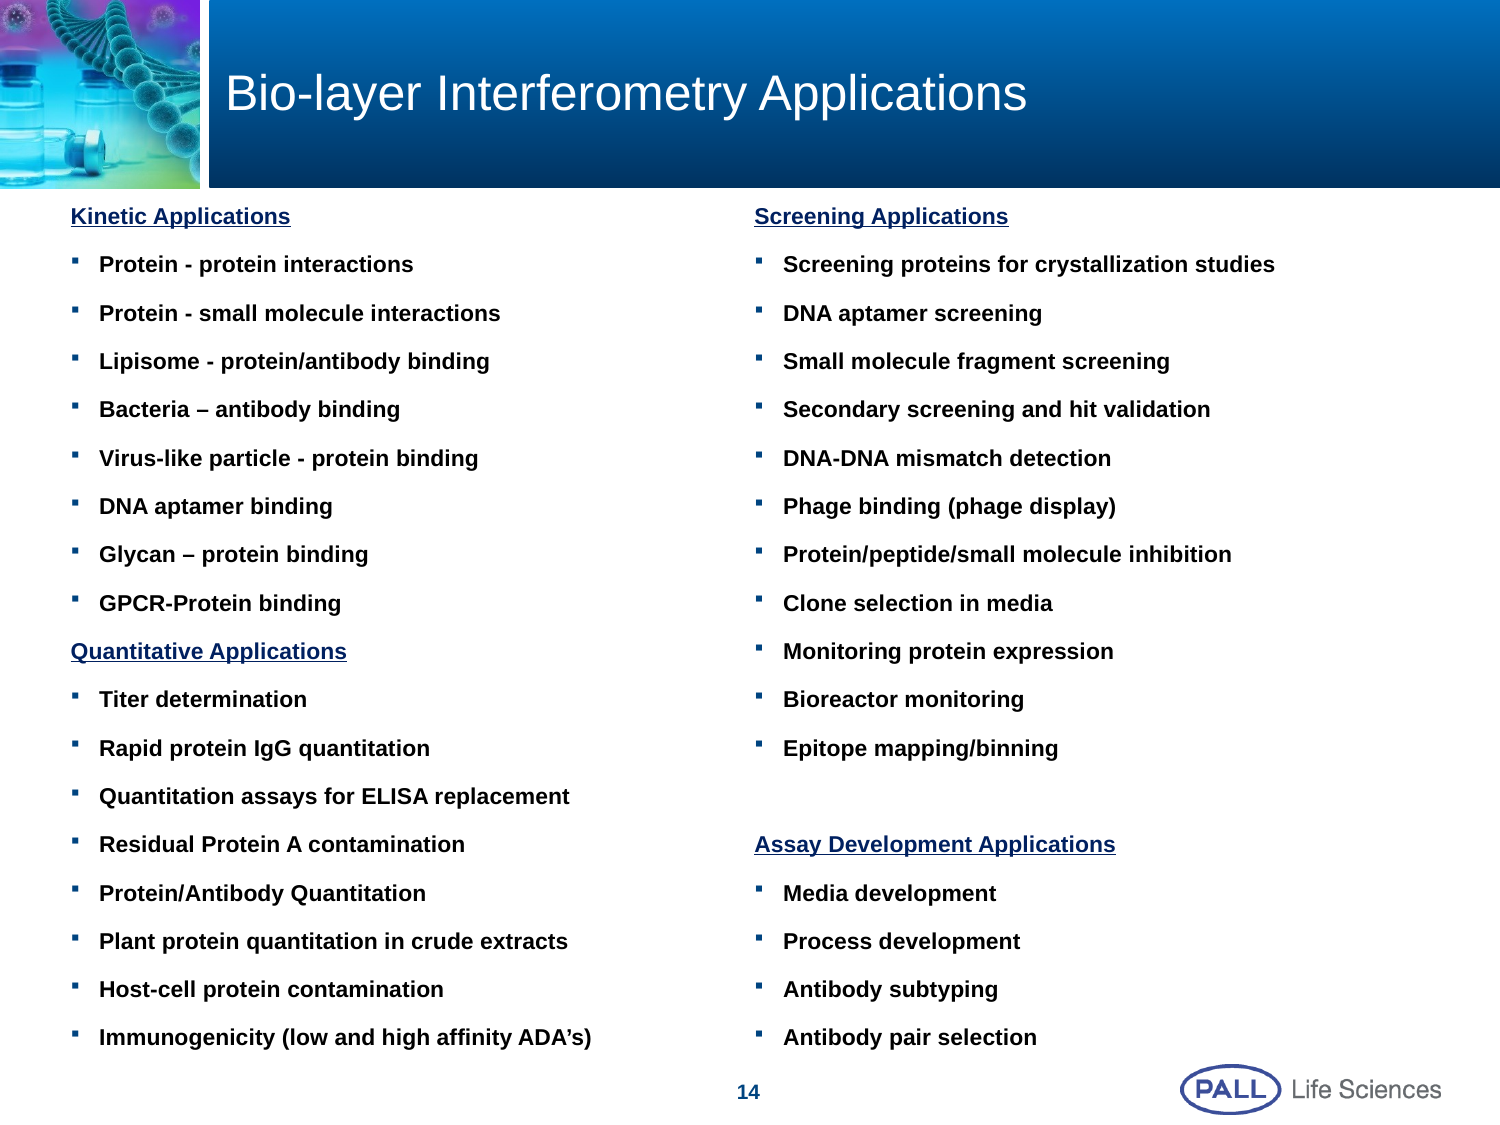

# Bio-layer Interferometry Applications
Kinetic Applications
Protein - protein interactions
Protein - small molecule interactions
Lipisome - protein/antibody binding
Bacteria – antibody binding
Virus-like particle - protein binding
DNA aptamer binding
Glycan – protein binding
GPCR-Protein binding
Quantitative Applications
Titer determination
Rapid protein IgG quantitation
Quantitation assays for ELISA replacement
Residual Protein A contamination
Protein/Antibody Quantitation
Plant protein quantitation in crude extracts
Host-cell protein contamination
Immunogenicity (low and high affinity ADA’s)

Screening Applications
Screening proteins for crystallization studies
DNA aptamer screening
Small molecule fragment screening
Secondary screening and hit validation
DNA-DNA mismatch detection
Phage binding (phage display)
Protein/peptide/small molecule inhibition
Clone selection in media
Monitoring protein expression
Bioreactor monitoring
Epitope mapping/binning

Assay Development Applications
Media development
Process development
Antibody subtyping
Antibody pair selection